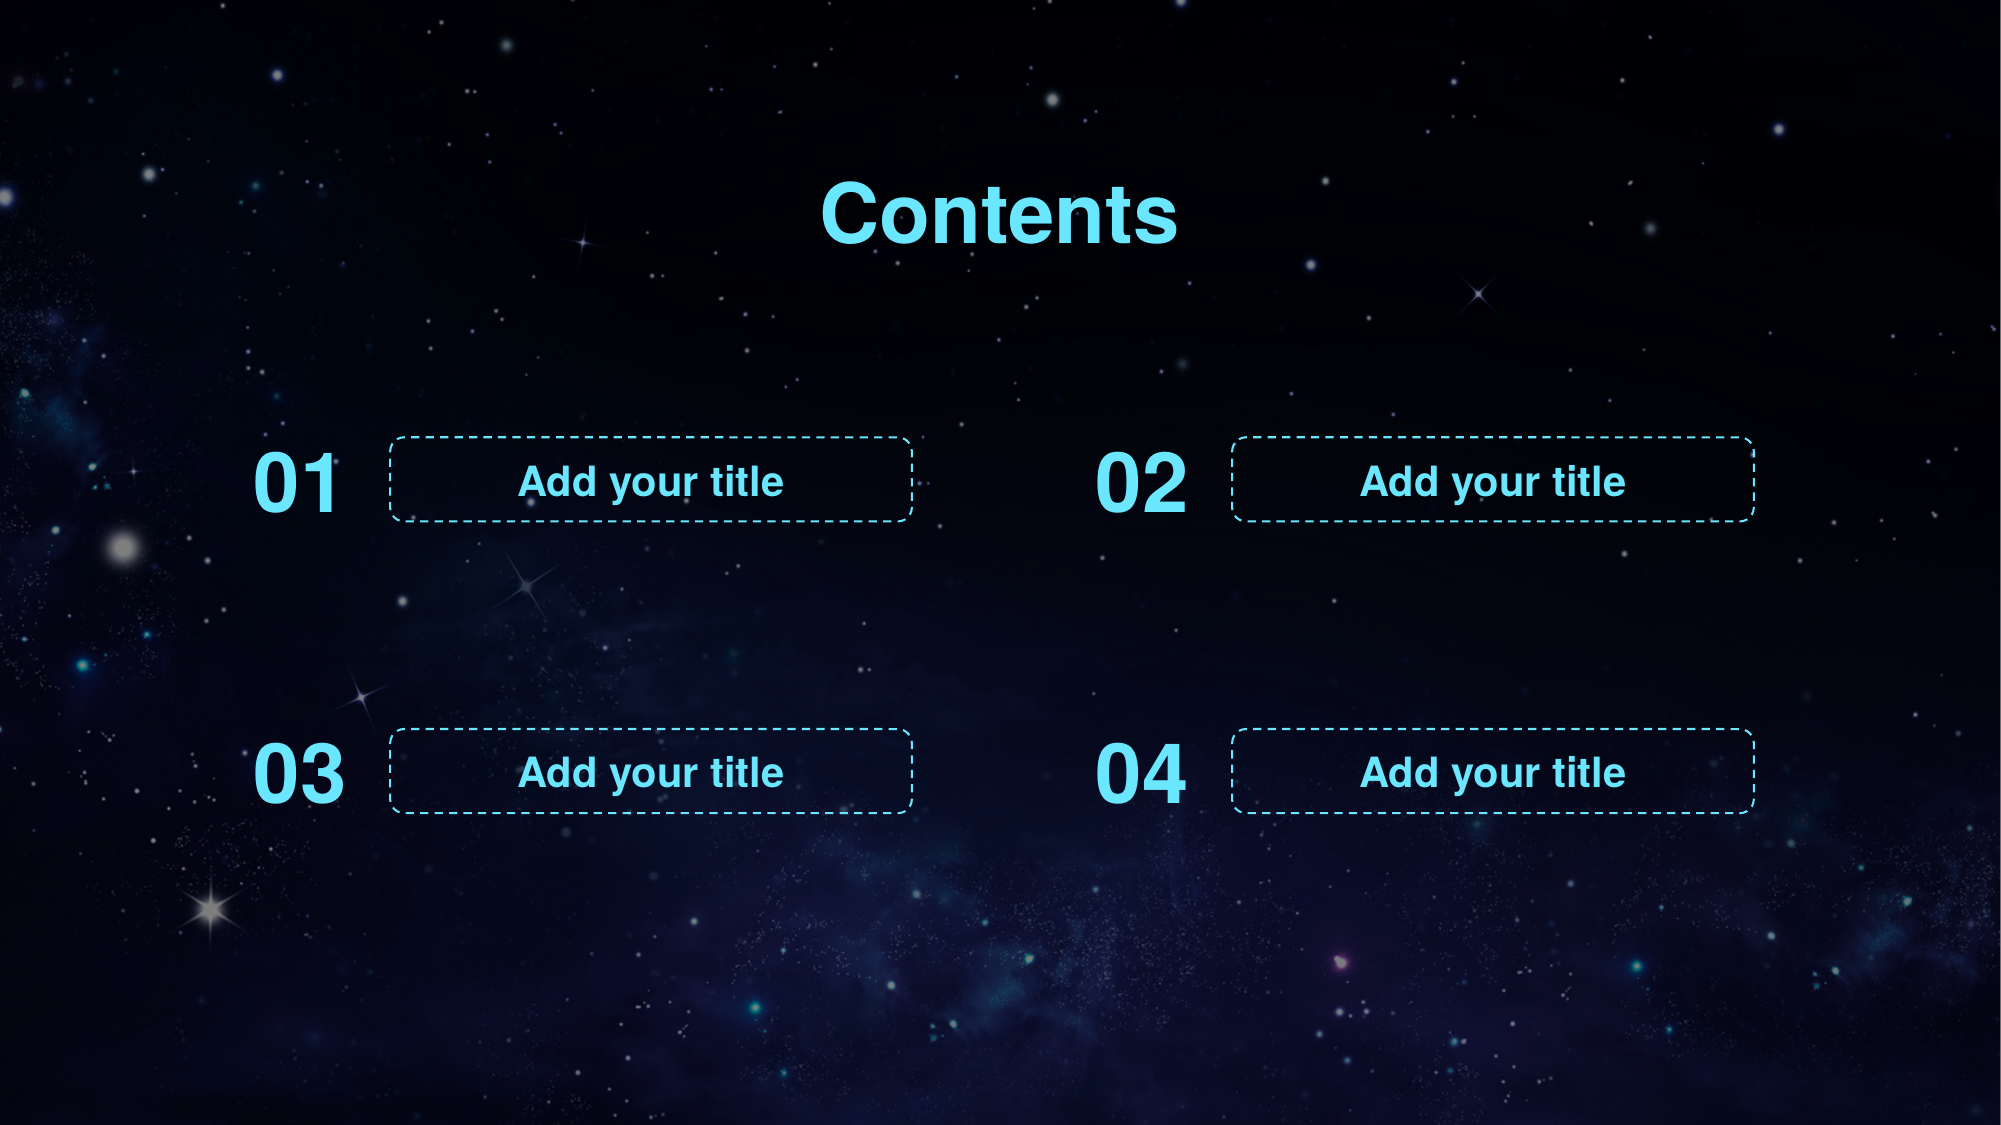

Contents
01
02
Add your title
Add your title
03
04
Add your title
Add your title